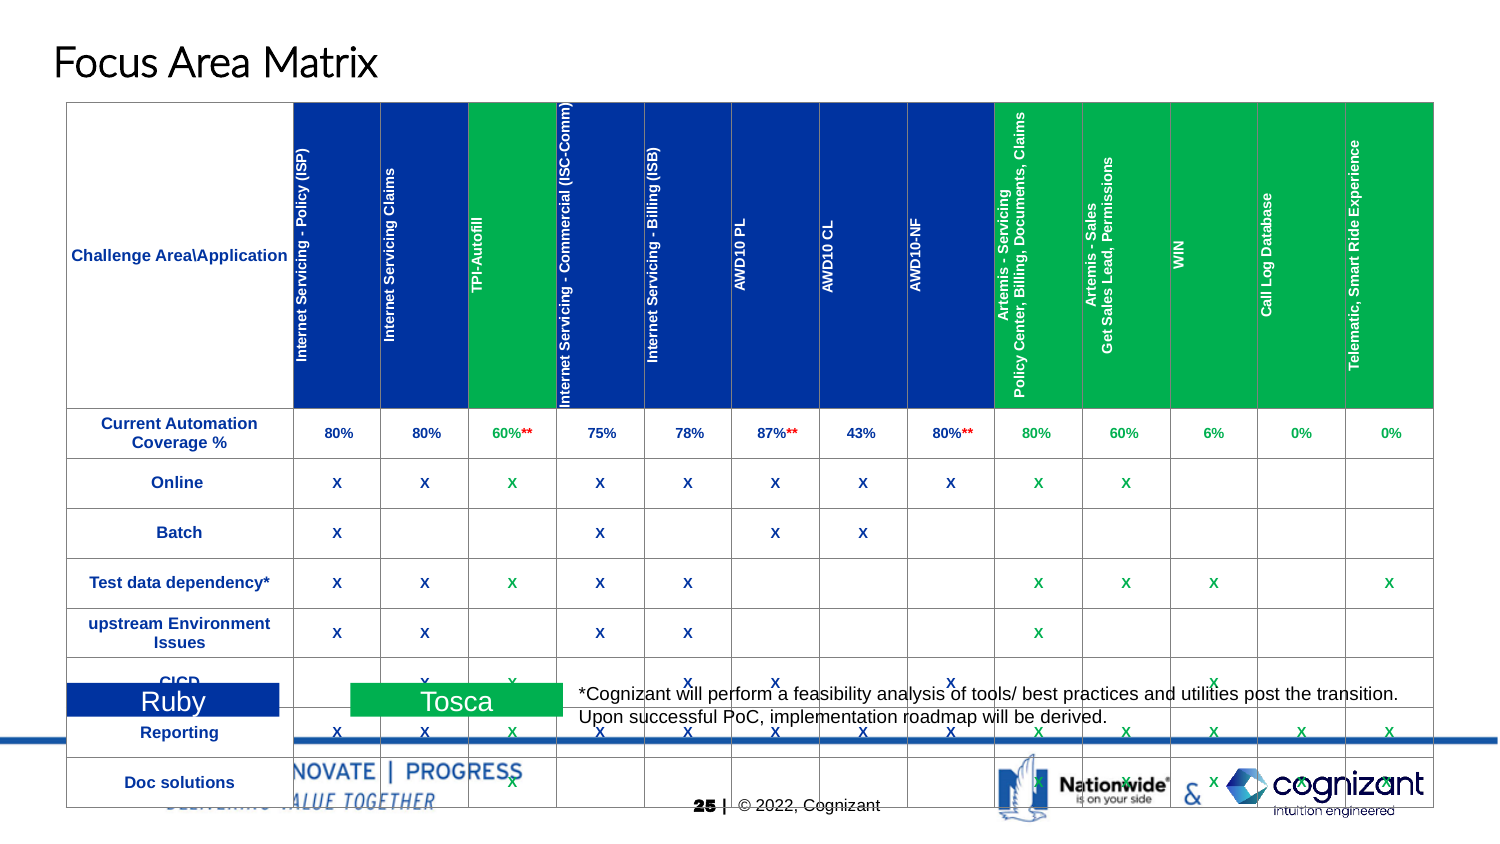

# Focus Area Matrix
| Challenge Area\Application | Internet Servicing - Policy (ISP) | Internet Servicing Claims | TPI-Autofill | Internet Servicing - Commercial (ISC-Comm) | Internet Servicing - Billing (ISB) | AWD10 PL | AWD10 CL | AWD10-NF | Artemis - Servicing Policy Center, Billing, Documents, Claims | Artemis - Sales Get Sales Lead, Permissions | WIN | Call Log Database | Telematic, Smart Ride Experience |
| --- | --- | --- | --- | --- | --- | --- | --- | --- | --- | --- | --- | --- | --- |
| Current Automation Coverage % | 80% | 80% | 60%\*\* | 75% | 78% | 87%\*\* | 43% | 80%\*\* | 80% | 60% | 6% | 0% | 0% |
| Online | X | X | X | X | X | X | X | X | X | X |  |  |  |
| Batch | X |  |  | X |  | X | X |  |  |  |  |  |  |
| Test data dependency\* | X | X | X | X | X |  |  |  | X | X | X |  | X |
| upstream Environment Issues | X | X |  | X | X |  |  |  | X |  |  |  |  |
| CICD |  | X | X |  | X | X |  | X |  |  | X |  |  |
| Reporting | X | X | X | X | X | X | X | X | X | X | X | X | X |
| Doc solutions |  |  | X |  |  |  |  |  | X | X | X | X | X |
*Cognizant will perform a feasibility analysis of tools/ best practices and utilities post the transition. Upon successful PoC, implementation roadmap will be derived.
Ruby
Tosca